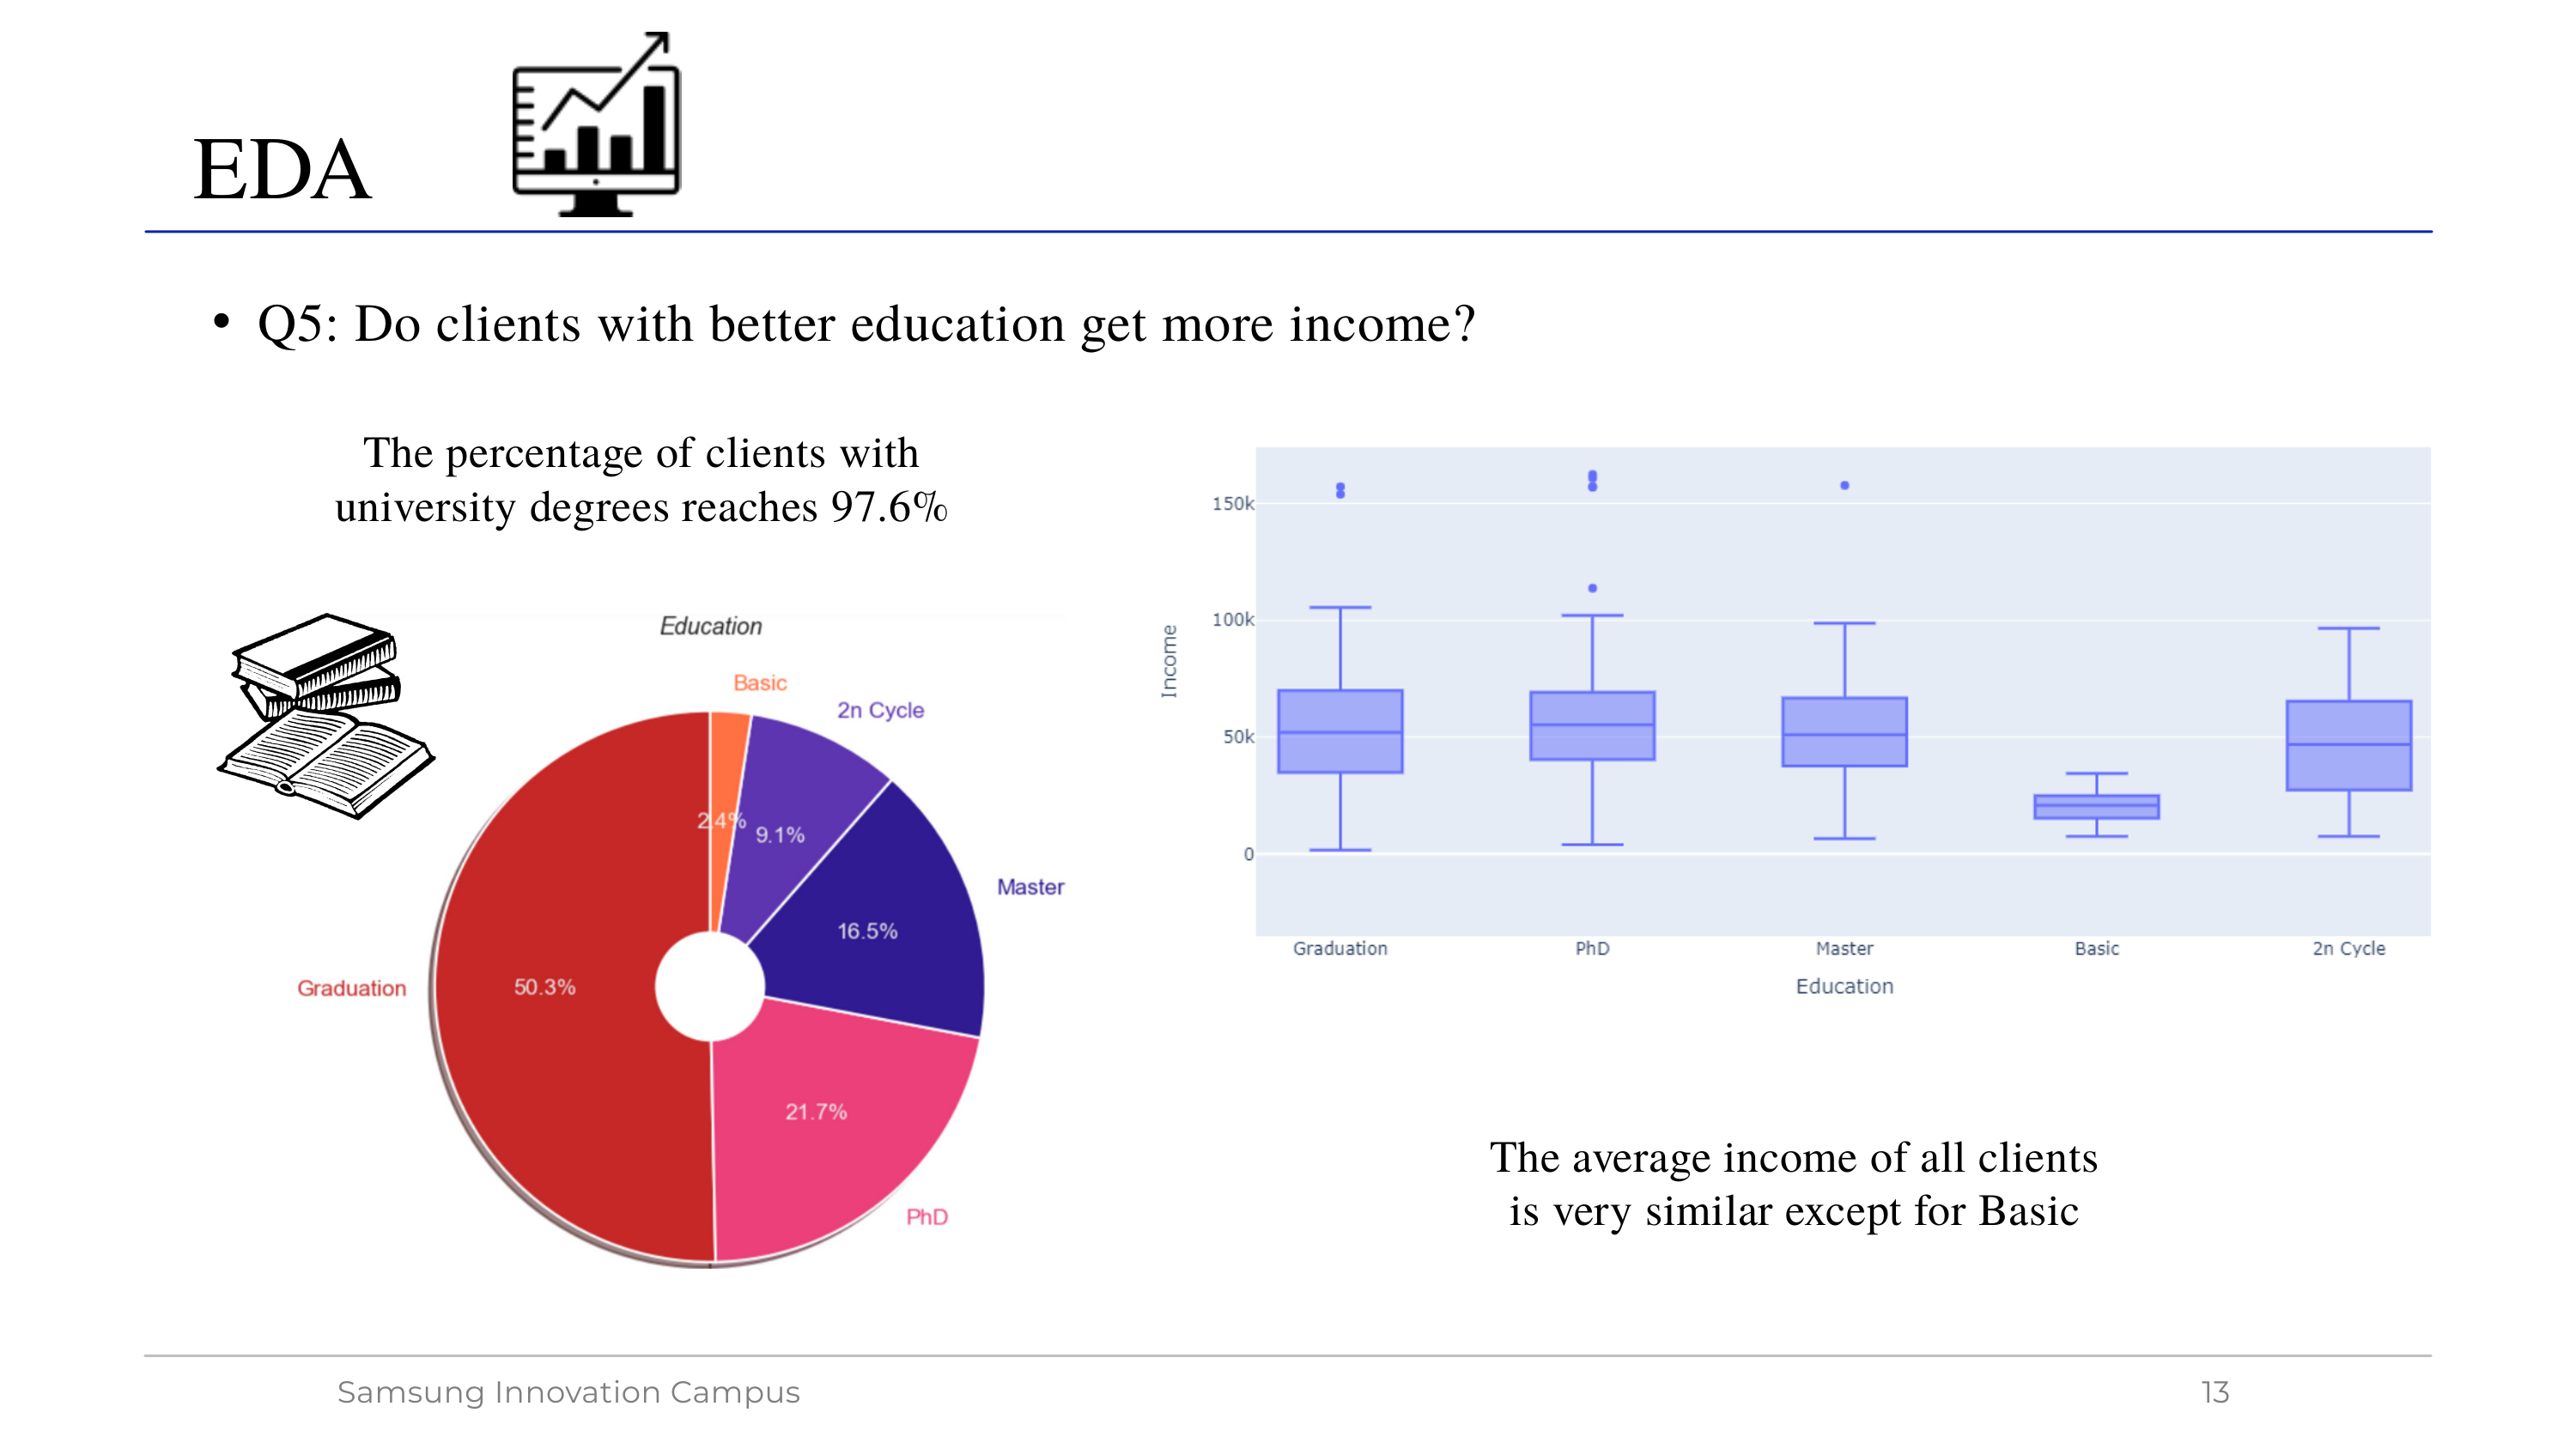

EDA

Q5: Do clients with better education get more income?
The percentage of clients with university degrees reaches 97.6%

The average income of all clients is very similar except for Basic

Samsung Innovation Campus
13